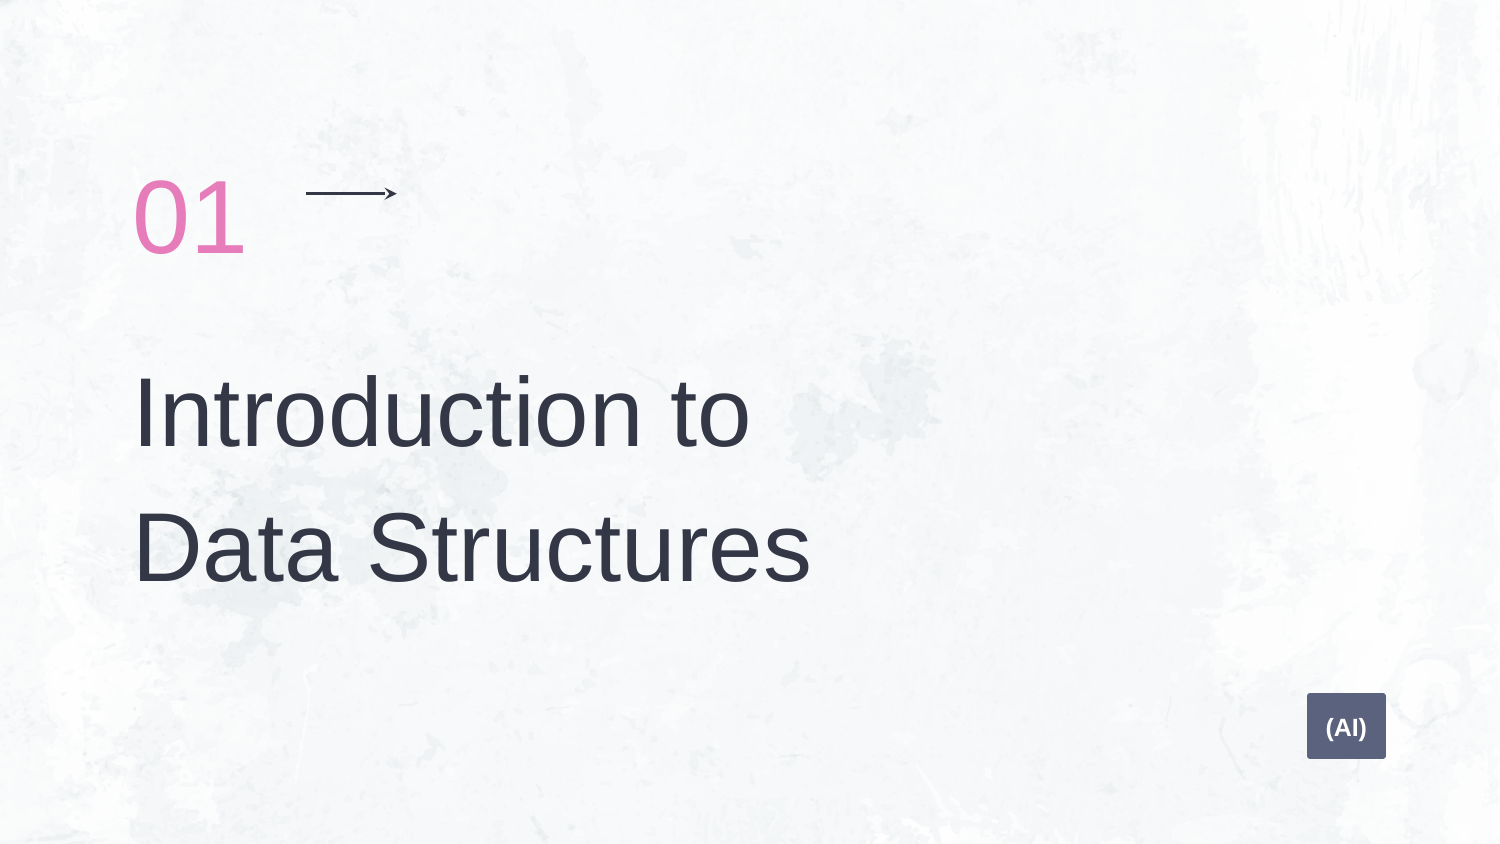

01
# Introduction to
Data Structures
(AI)